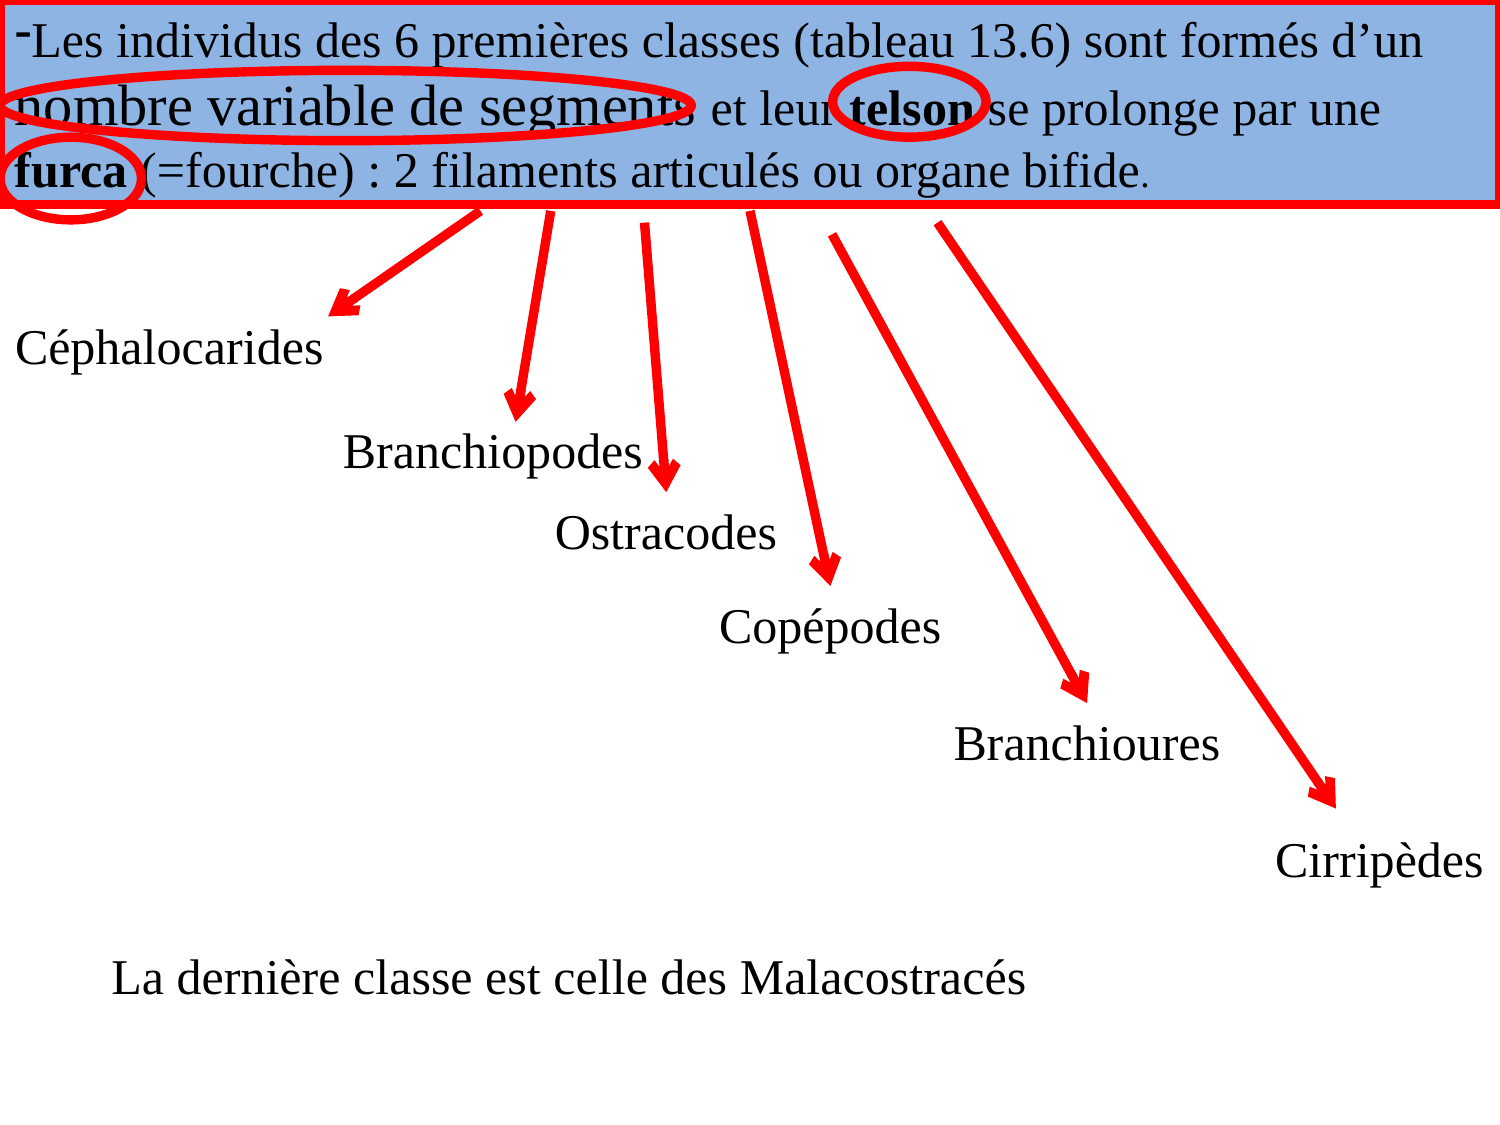

Les individus des 6 premières classes (tableau 13.6) sont formés d’un nombre variable de segments et leur telson se prolonge par une furca (=fourche) : 2 filaments articulés ou organe bifide.

Céphalocarides

Branchiopodes
Ostracodes
Copépodes
Branchioures
Cirripèdes
La dernière classe est celle des Malacostracés